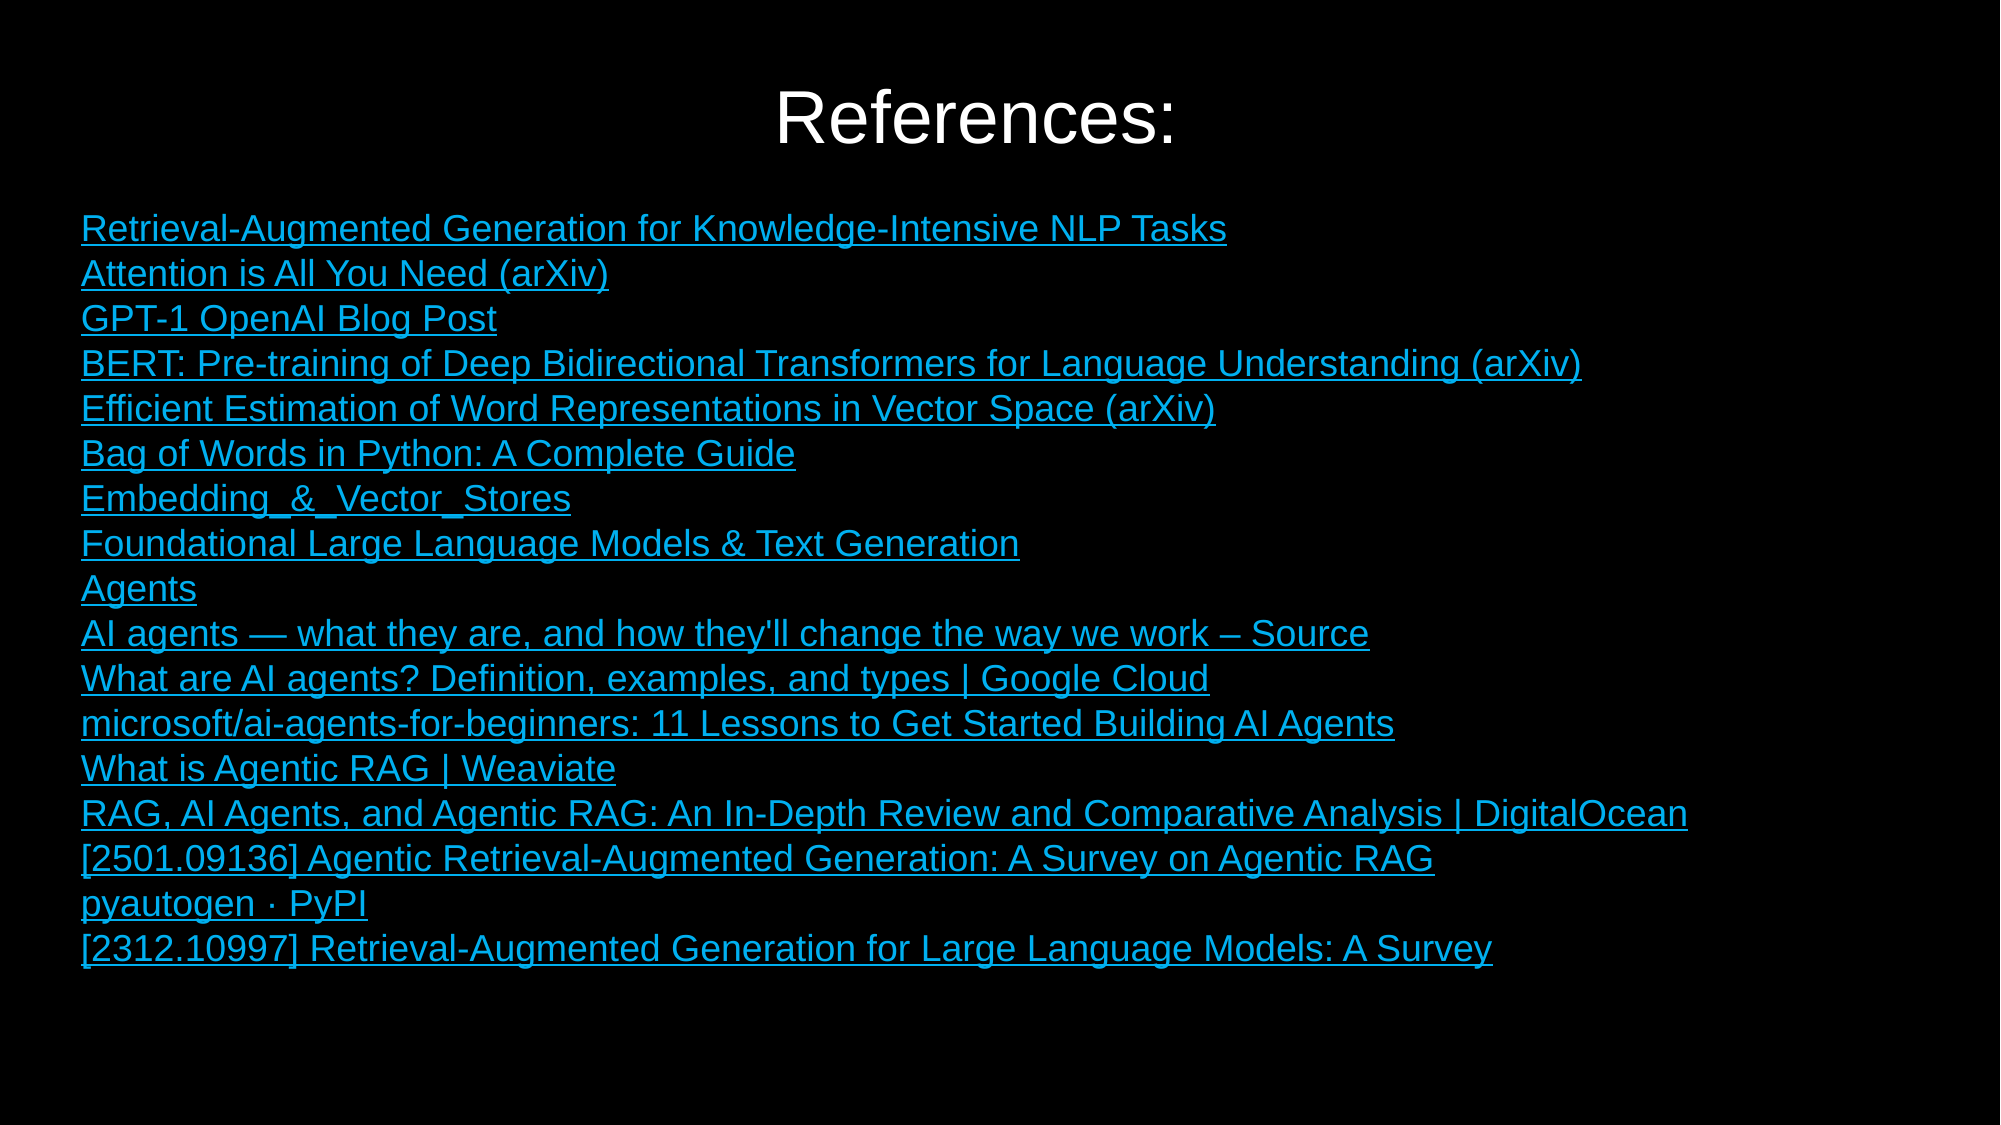

References:

Retrieval-Augmented Generation for Knowledge-Intensive NLP Tasks
Attention is All You Need (arXiv)
GPT-1 OpenAI Blog Post
BERT: Pre-training of Deep Bidirectional Transformers for Language Understanding (arXiv)
Efficient Estimation of Word Representations in Vector Space (arXiv)
Bag of Words in Python: A Complete Guide
Embedding_&_Vector_Stores
Foundational Large Language Models & Text Generation
Agents
AI agents — what they are, and how they'll change the way we work – Source
What are AI agents? Definition, examples, and types | Google Cloud
microsoft/ai-agents-for-beginners: 11 Lessons to Get Started Building AI Agents
What is Agentic RAG | Weaviate
RAG, AI Agents, and Agentic RAG: An In-Depth Review and Comparative Analysis | DigitalOcean
[2501.09136] Agentic Retrieval-Augmented Generation: A Survey on Agentic RAG
pyautogen · PyPI
[2312.10997] Retrieval-Augmented Generation for Large Language Models: A Survey